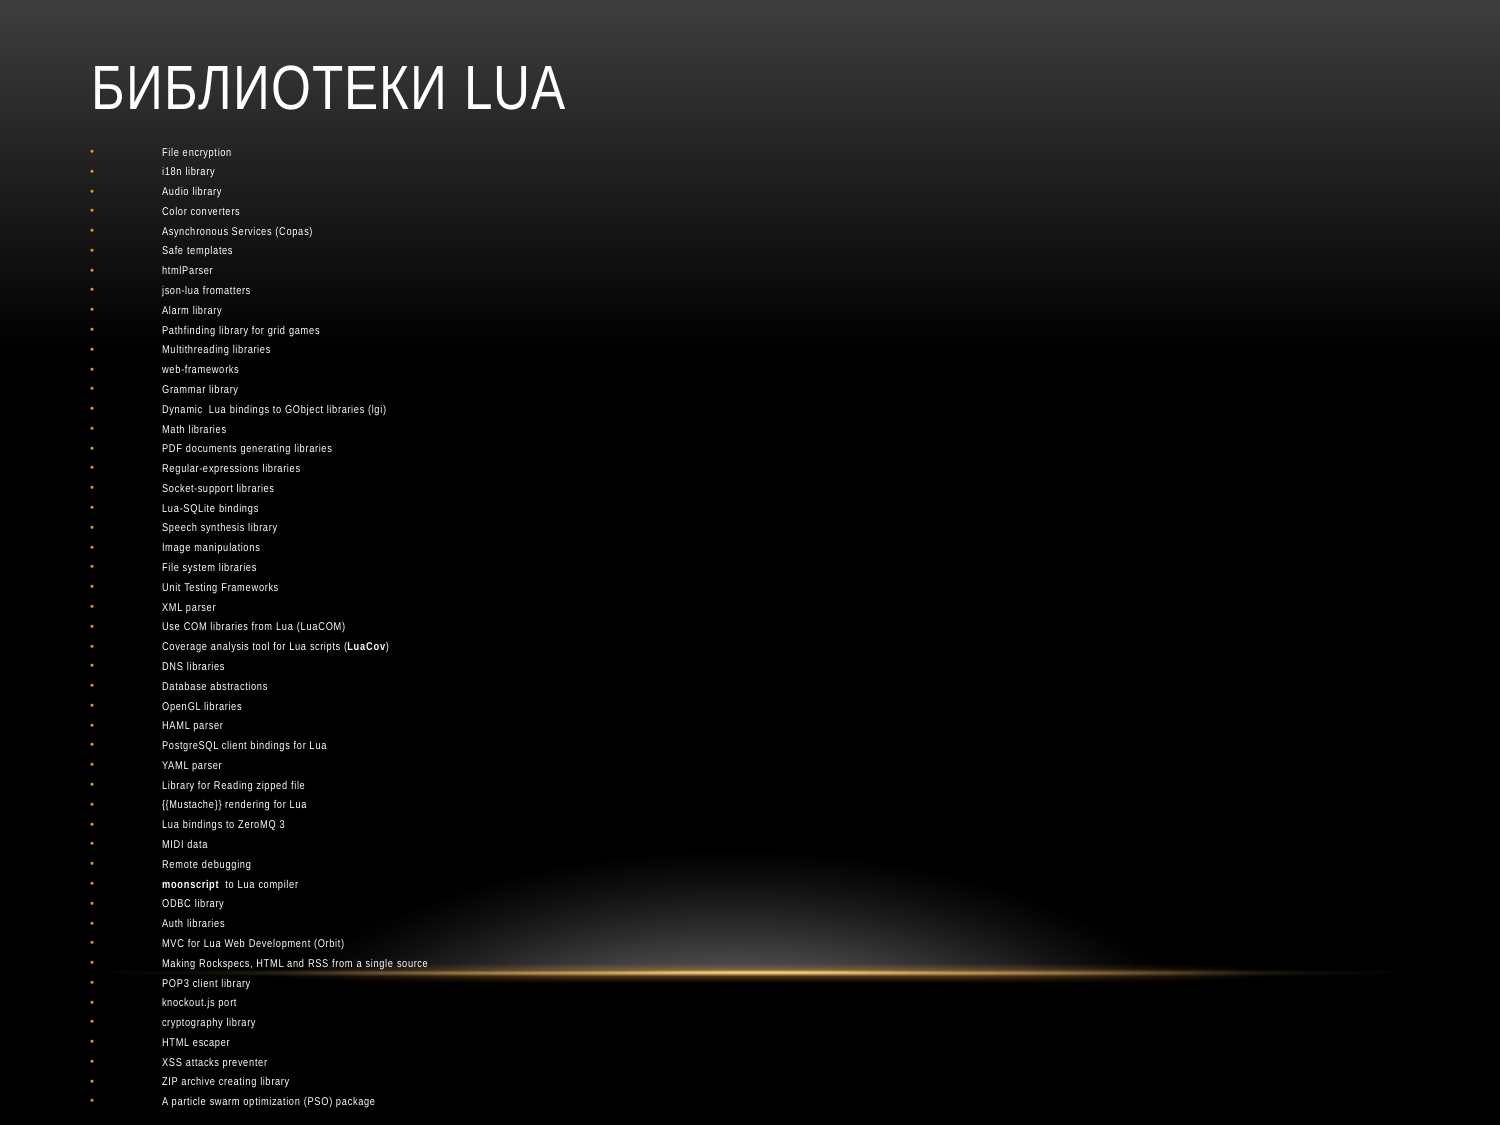

# Библиотеки Lua
File encryption
i18n library
Audio library
Color converters
Asynchronous Services (Copas)
Safe templates
htmlParser
json-lua fromatters
Alarm library
Pathfinding library for grid games
Multithreading libraries
web-frameworks
Grammar library
Dynamic  Lua bindings to GObject libraries (lgi)
Math libraries
PDF documents generating libraries
Regular-expressions libraries
Socket-support libraries
Lua-SQLite bindings
Speech synthesis library
Image manipulations
File system libraries
Unit Testing Frameworks
XML parser
Use COM libraries from Lua (LuaCOM)
Coverage analysis tool for Lua scripts (LuaCov)
DNS libraries
Database abstractions
OpenGL libraries
HAML parser
PostgreSQL client bindings for Lua
YAML parser
Library for Reading zipped file
{{Mustache}} rendering for Lua
Lua bindings to ZeroMQ 3
MIDI data
Remote debugging
moonscript  to Lua compiler
ODBC library
Auth libraries
MVC for Lua Web Development (Orbit)
Making Rockspecs, HTML and RSS from a single source
POP3 client library
knockout.js port
cryptography library
HTML escaper
XSS attacks preventer
ZIP archive creating library
A particle swarm optimization (PSO) package